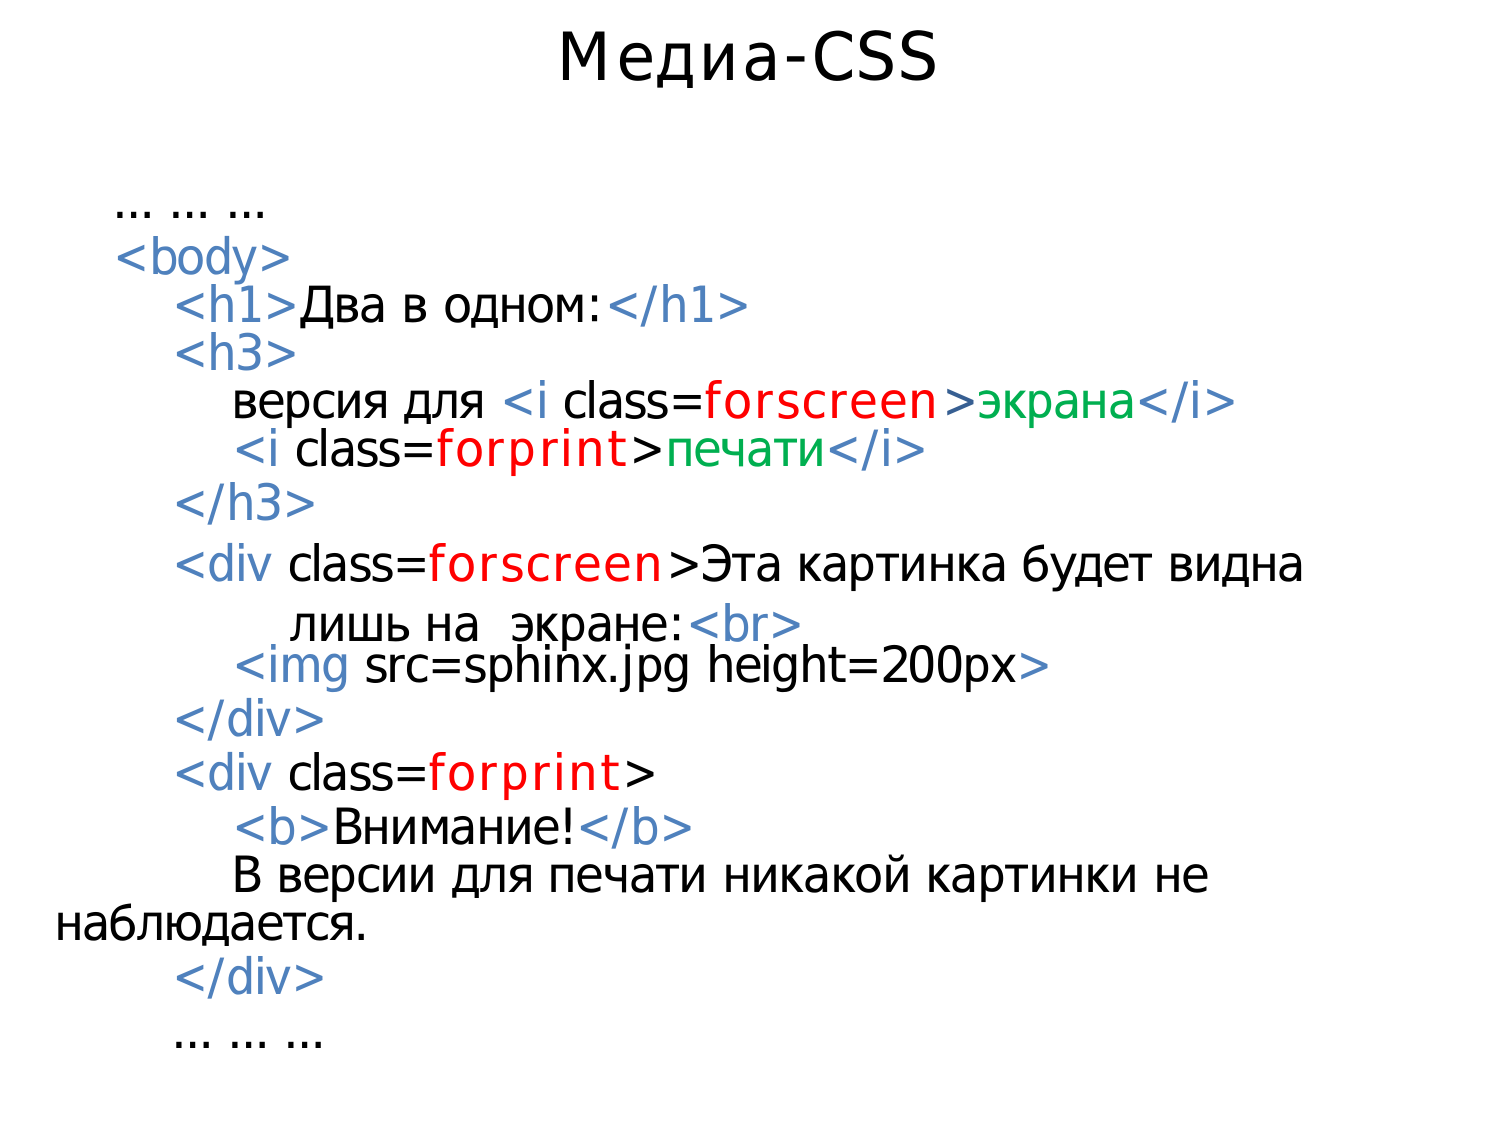

Медиа-CSS
	… … …
	<body>
	<h1>Два в одном:</h1>
	<h3>
	версия для <i class=forscreen>экрана</i>
	<i class=forprint>печати</i>
	</h3>
	<div class=forscreen>Эта картинка будет видна
	лишь на  экране:<br>
	<img src=sphinx.jpg height=200px>
	</div>
	<div class=forprint>
	<b>Внимание!</b>
	В версии для печати никакой картинки не 	наблюдается.
	</div>
	… … …